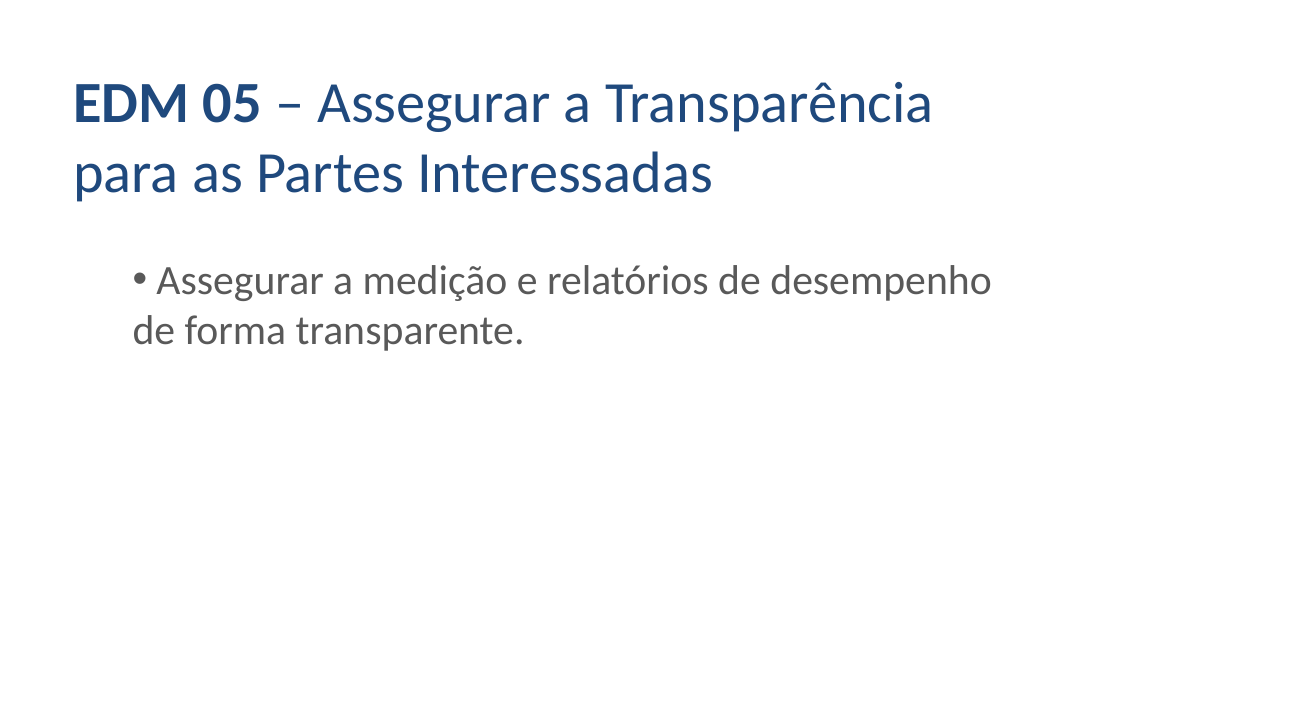

EDM 05 – Assegurar a Transparência
para as Partes Interessadas
 Assegurar a medição e relatórios de desempenho de forma transparente.